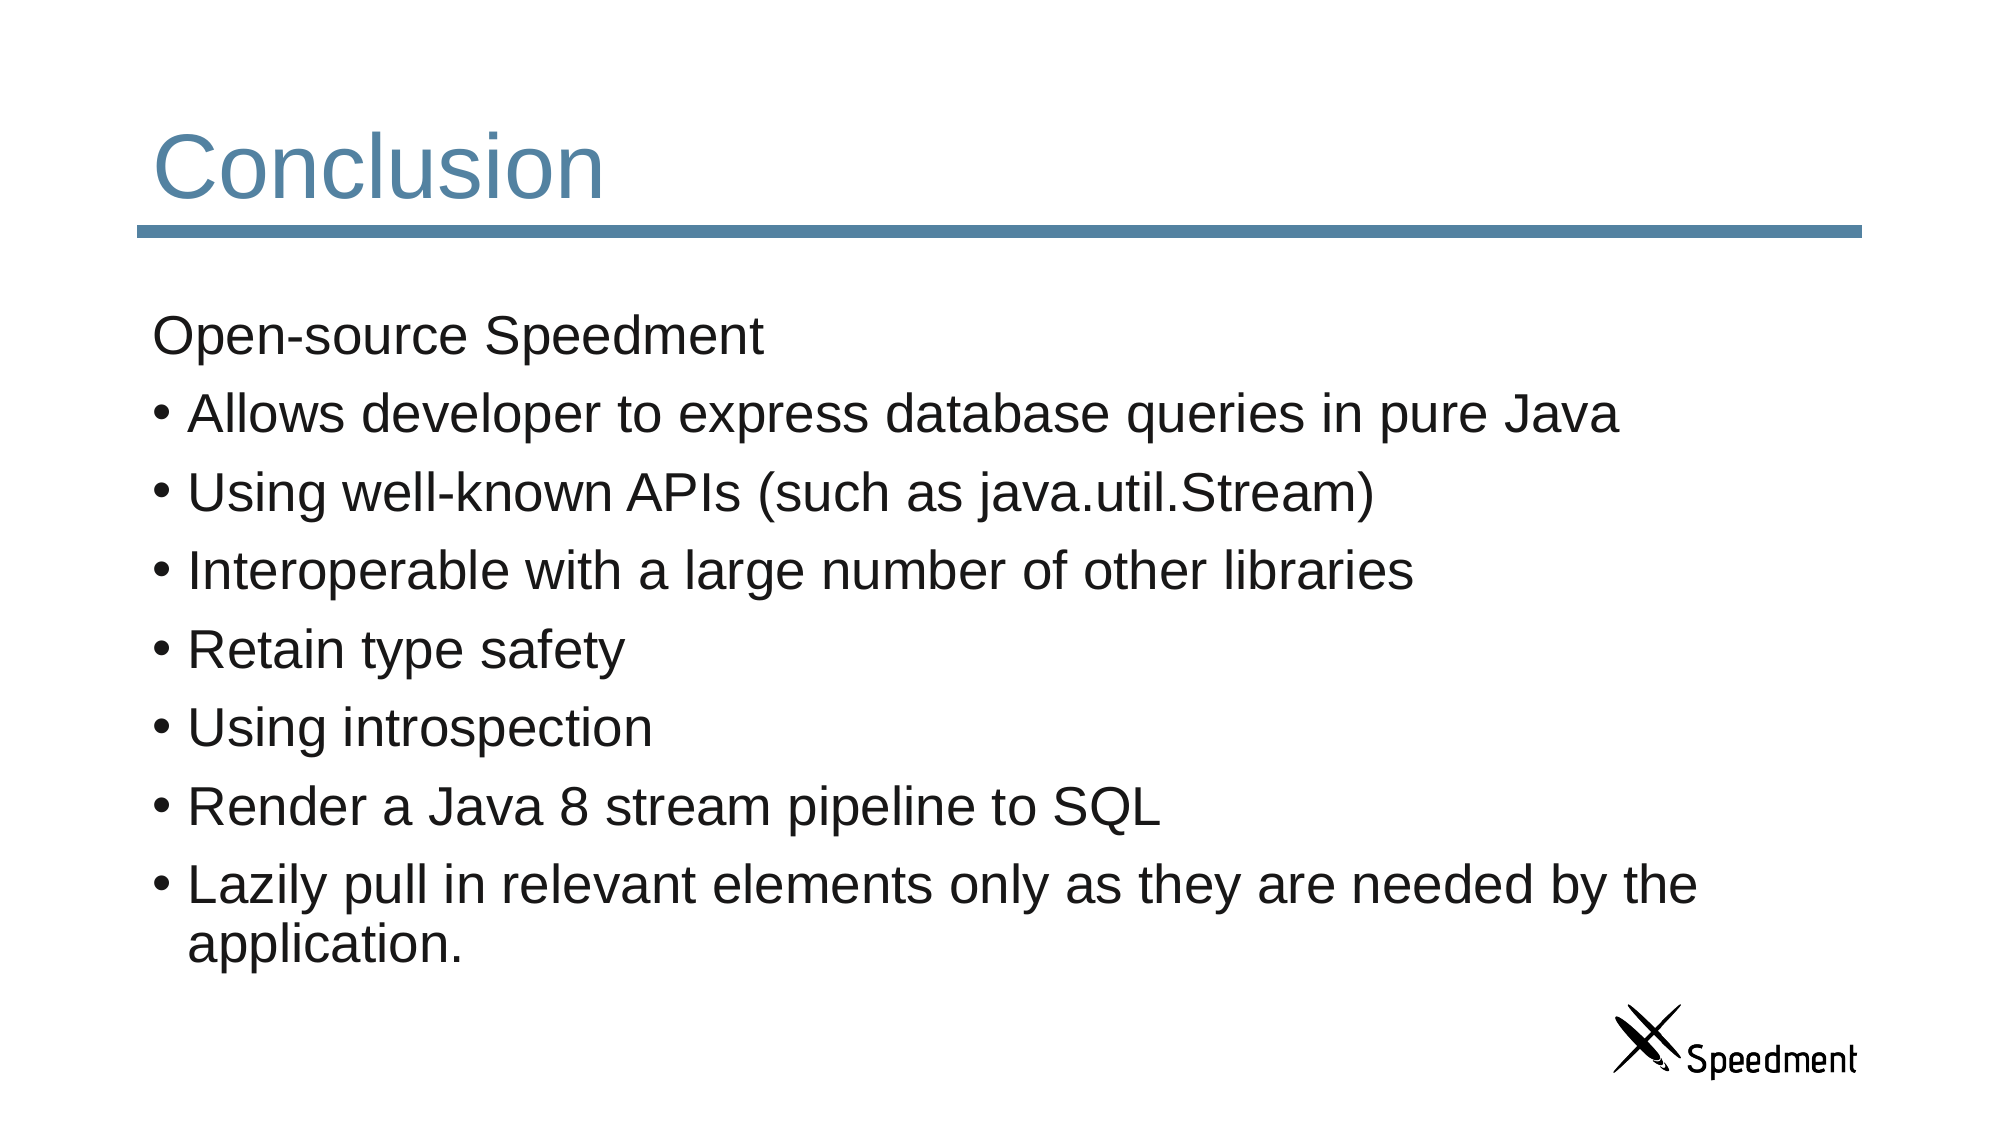

# Conclusion
Open-source Speedment
Allows developer to express database queries in pure Java
Using well-known APIs (such as java.util.Stream)
Interoperable with a large number of other libraries
Retain type safety
Using introspection
Render a Java 8 stream pipeline to SQL
Lazily pull in relevant elements only as they are needed by the application.